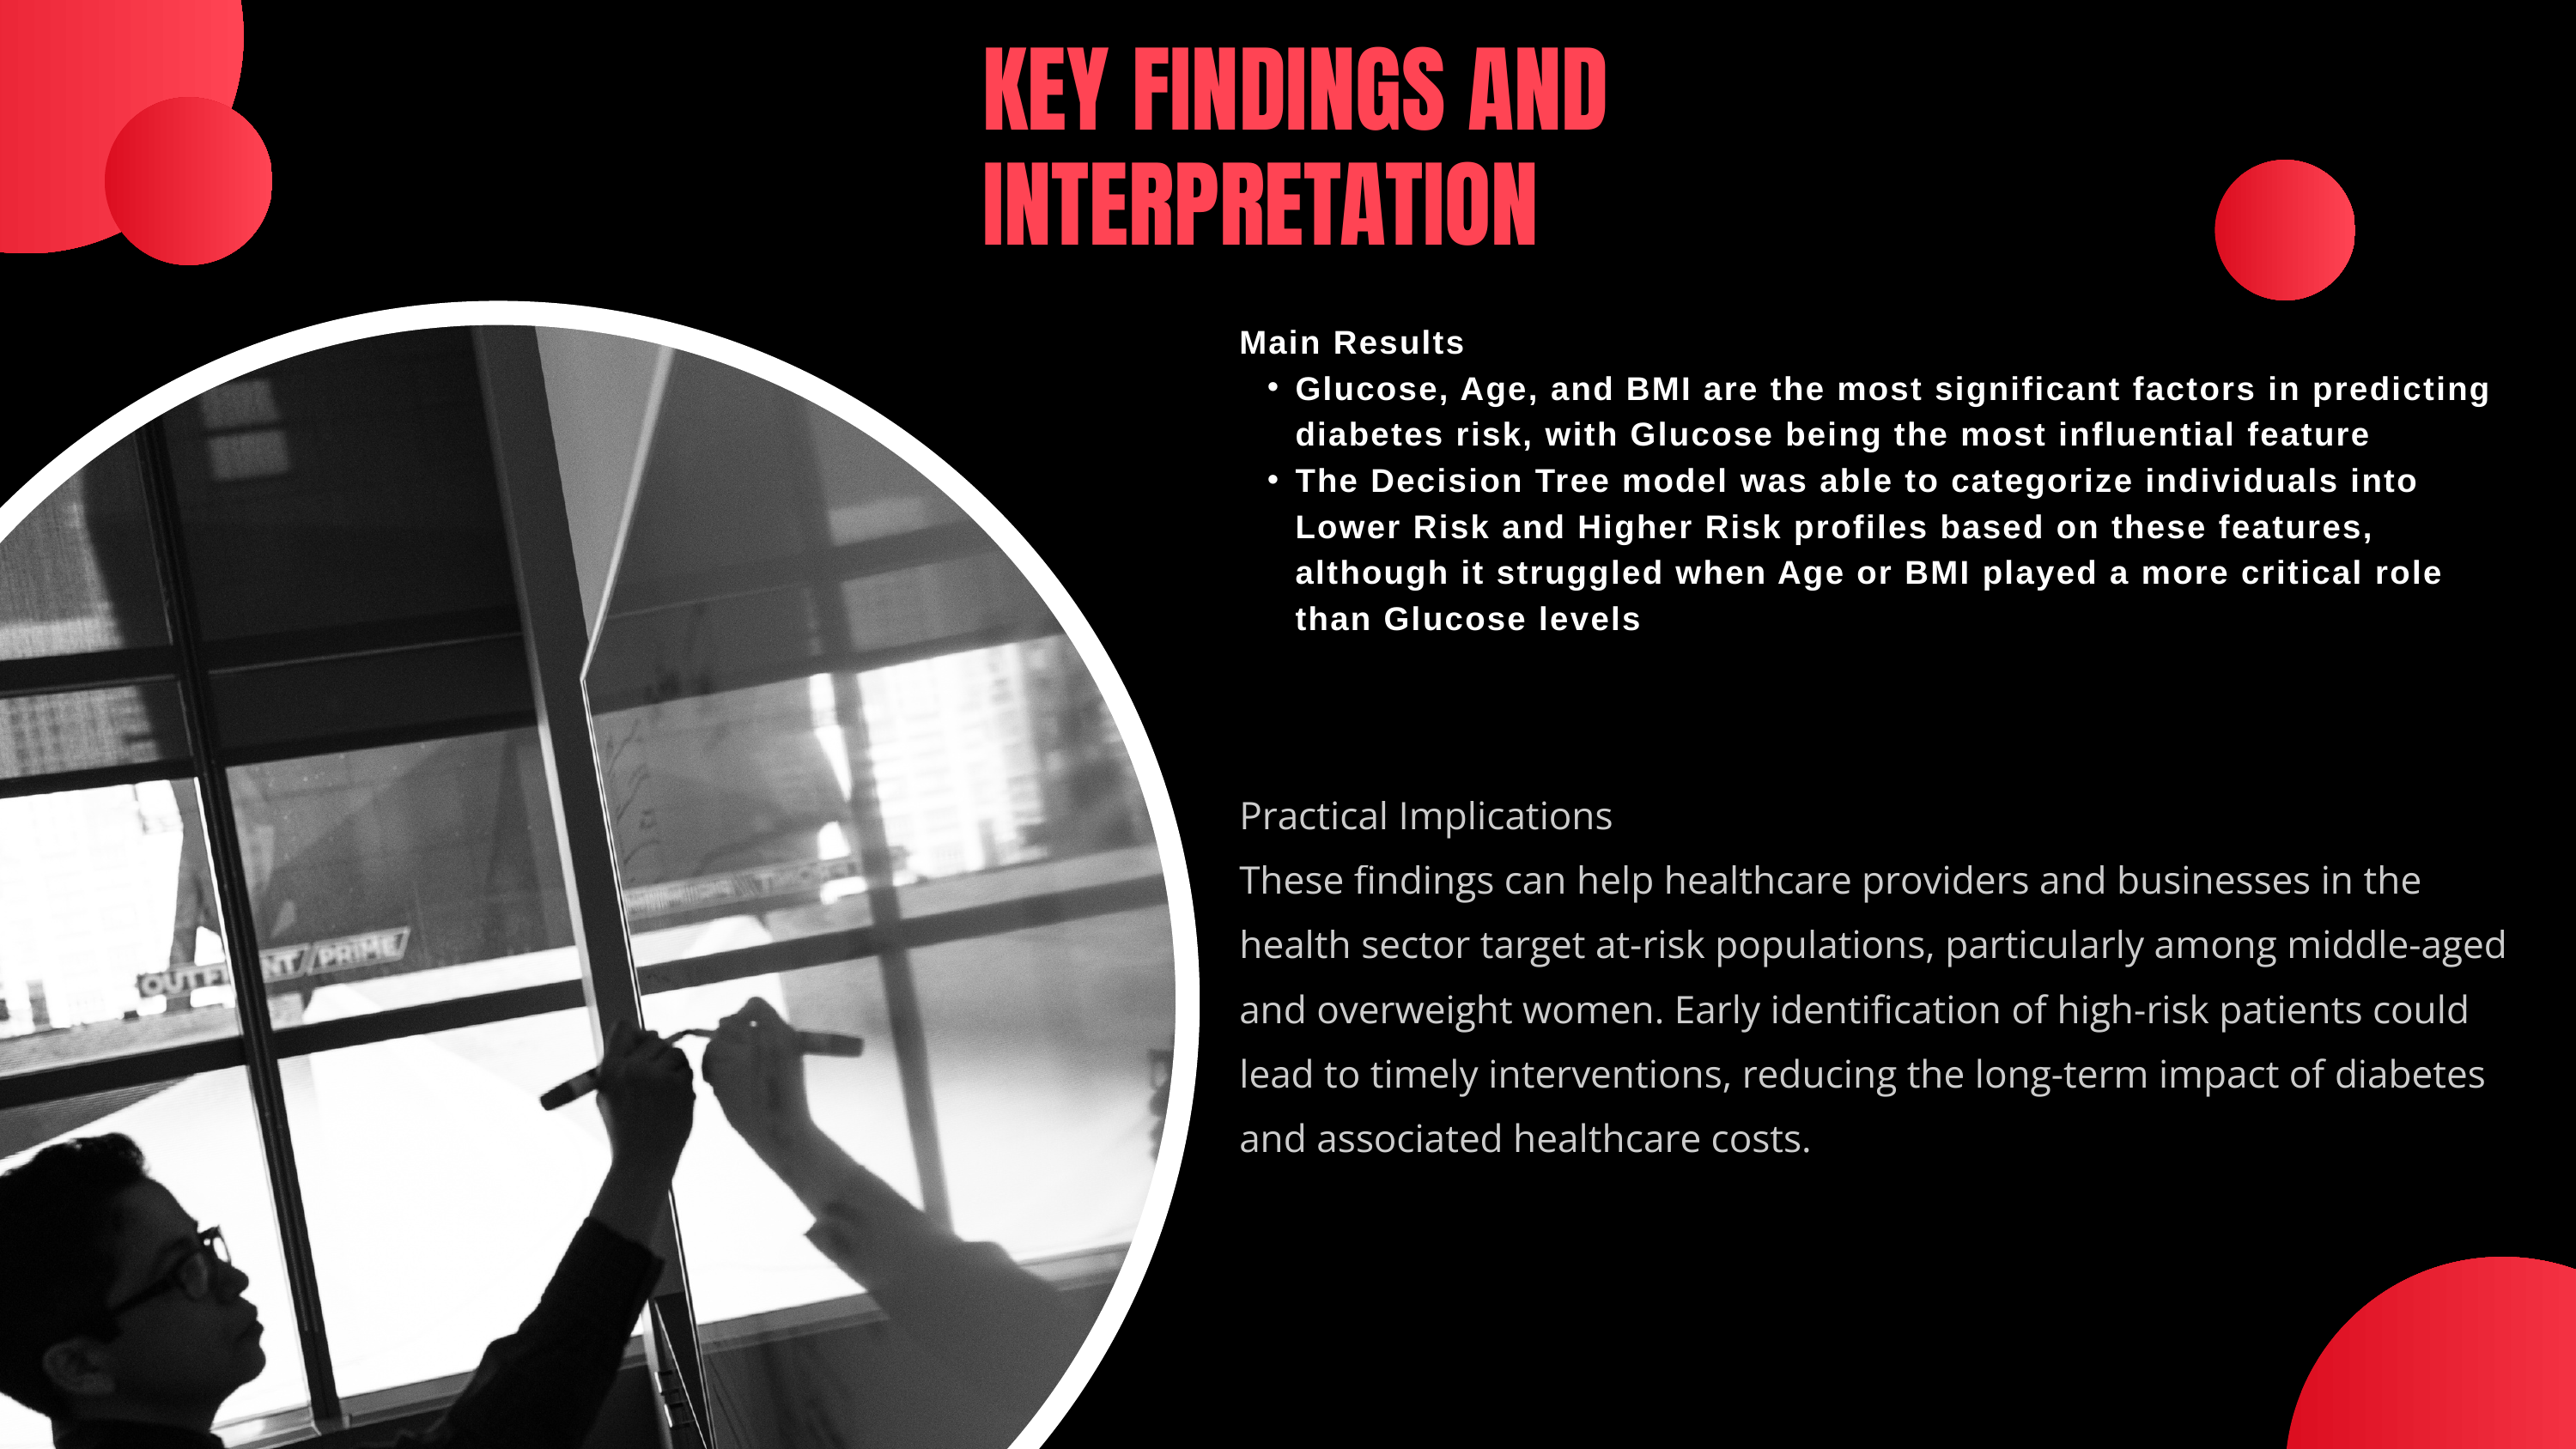

KEY FINDINGS AND INTERPRETATION

Main Results
Glucose, Age, and BMI are the most significant factors in predicting diabetes risk, with Glucose being the most influential feature
The Decision Tree model was able to categorize individuals into Lower Risk and Higher Risk profiles based on these features, although it struggled when Age or BMI played a more critical role than Glucose levels

Practical Implications
These findings can help healthcare providers and businesses in the health sector target at-risk populations, particularly among middle-aged and overweight women. Early identification of high-risk patients could lead to timely interventions, reducing the long-term impact of diabetes and associated healthcare costs.